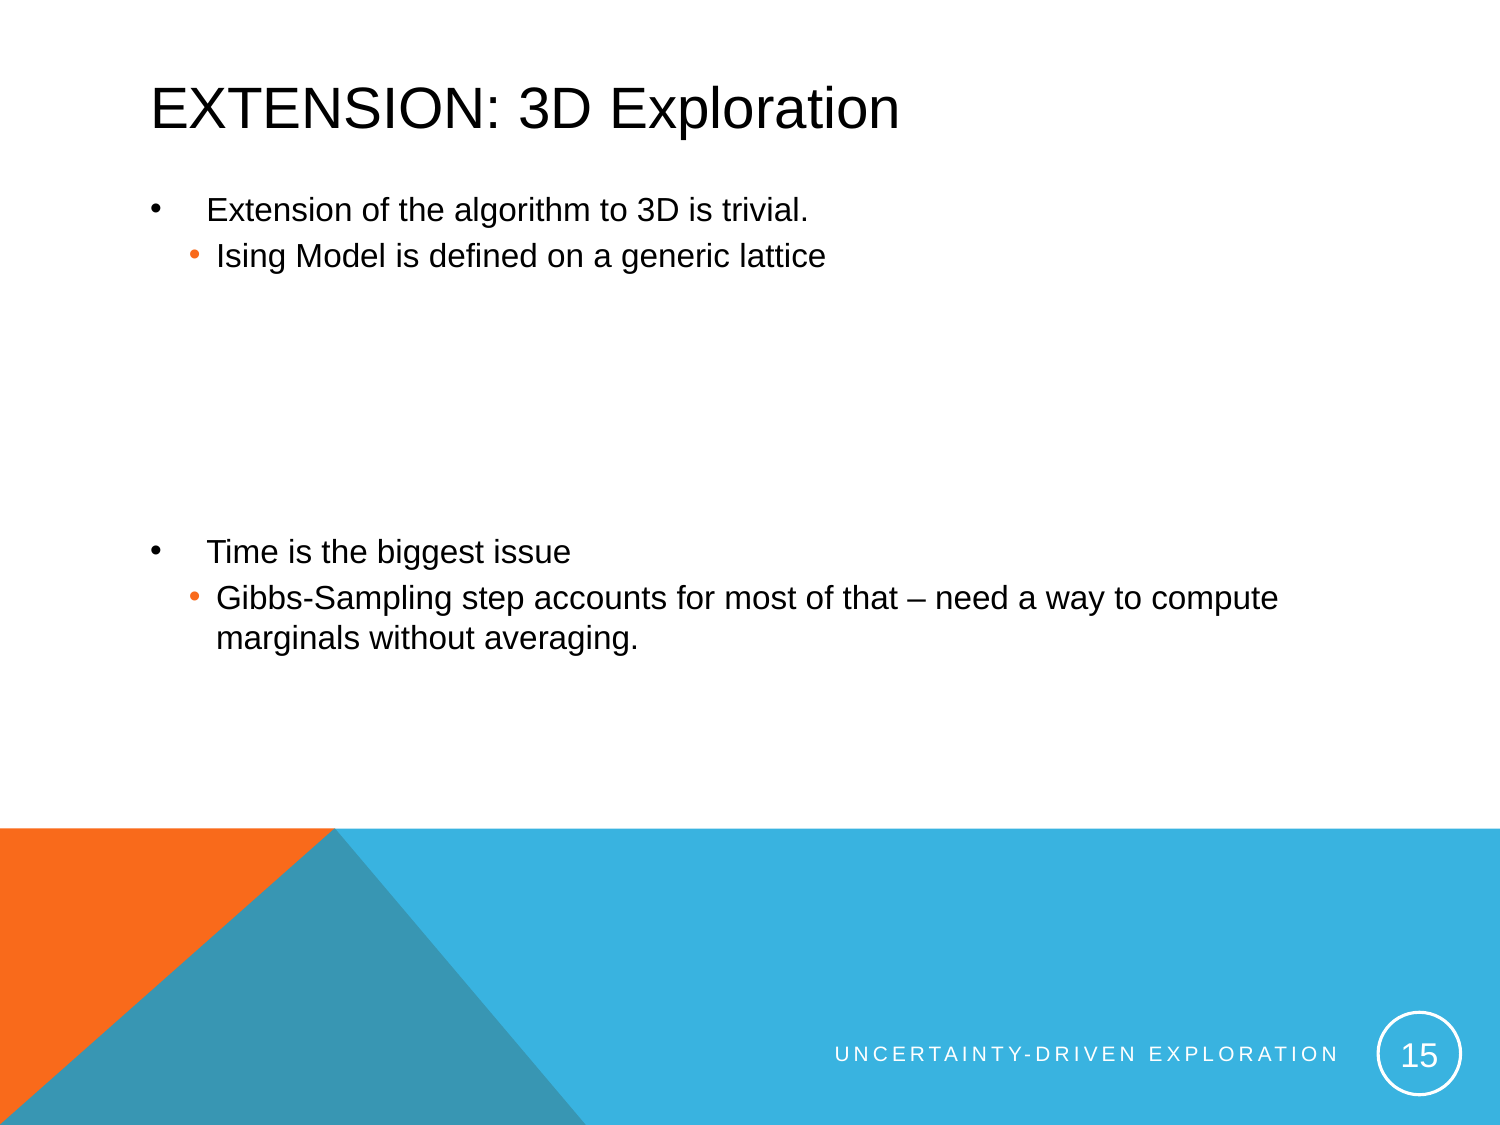

# Extension: 3d Exploration
Extension of the algorithm to 3D is trivial.
Ising Model is defined on a generic lattice

Time is the biggest issue
Gibbs-Sampling step accounts for most of that – need a way to compute marginals without averaging.
15
Uncertainty-Driven Exploration